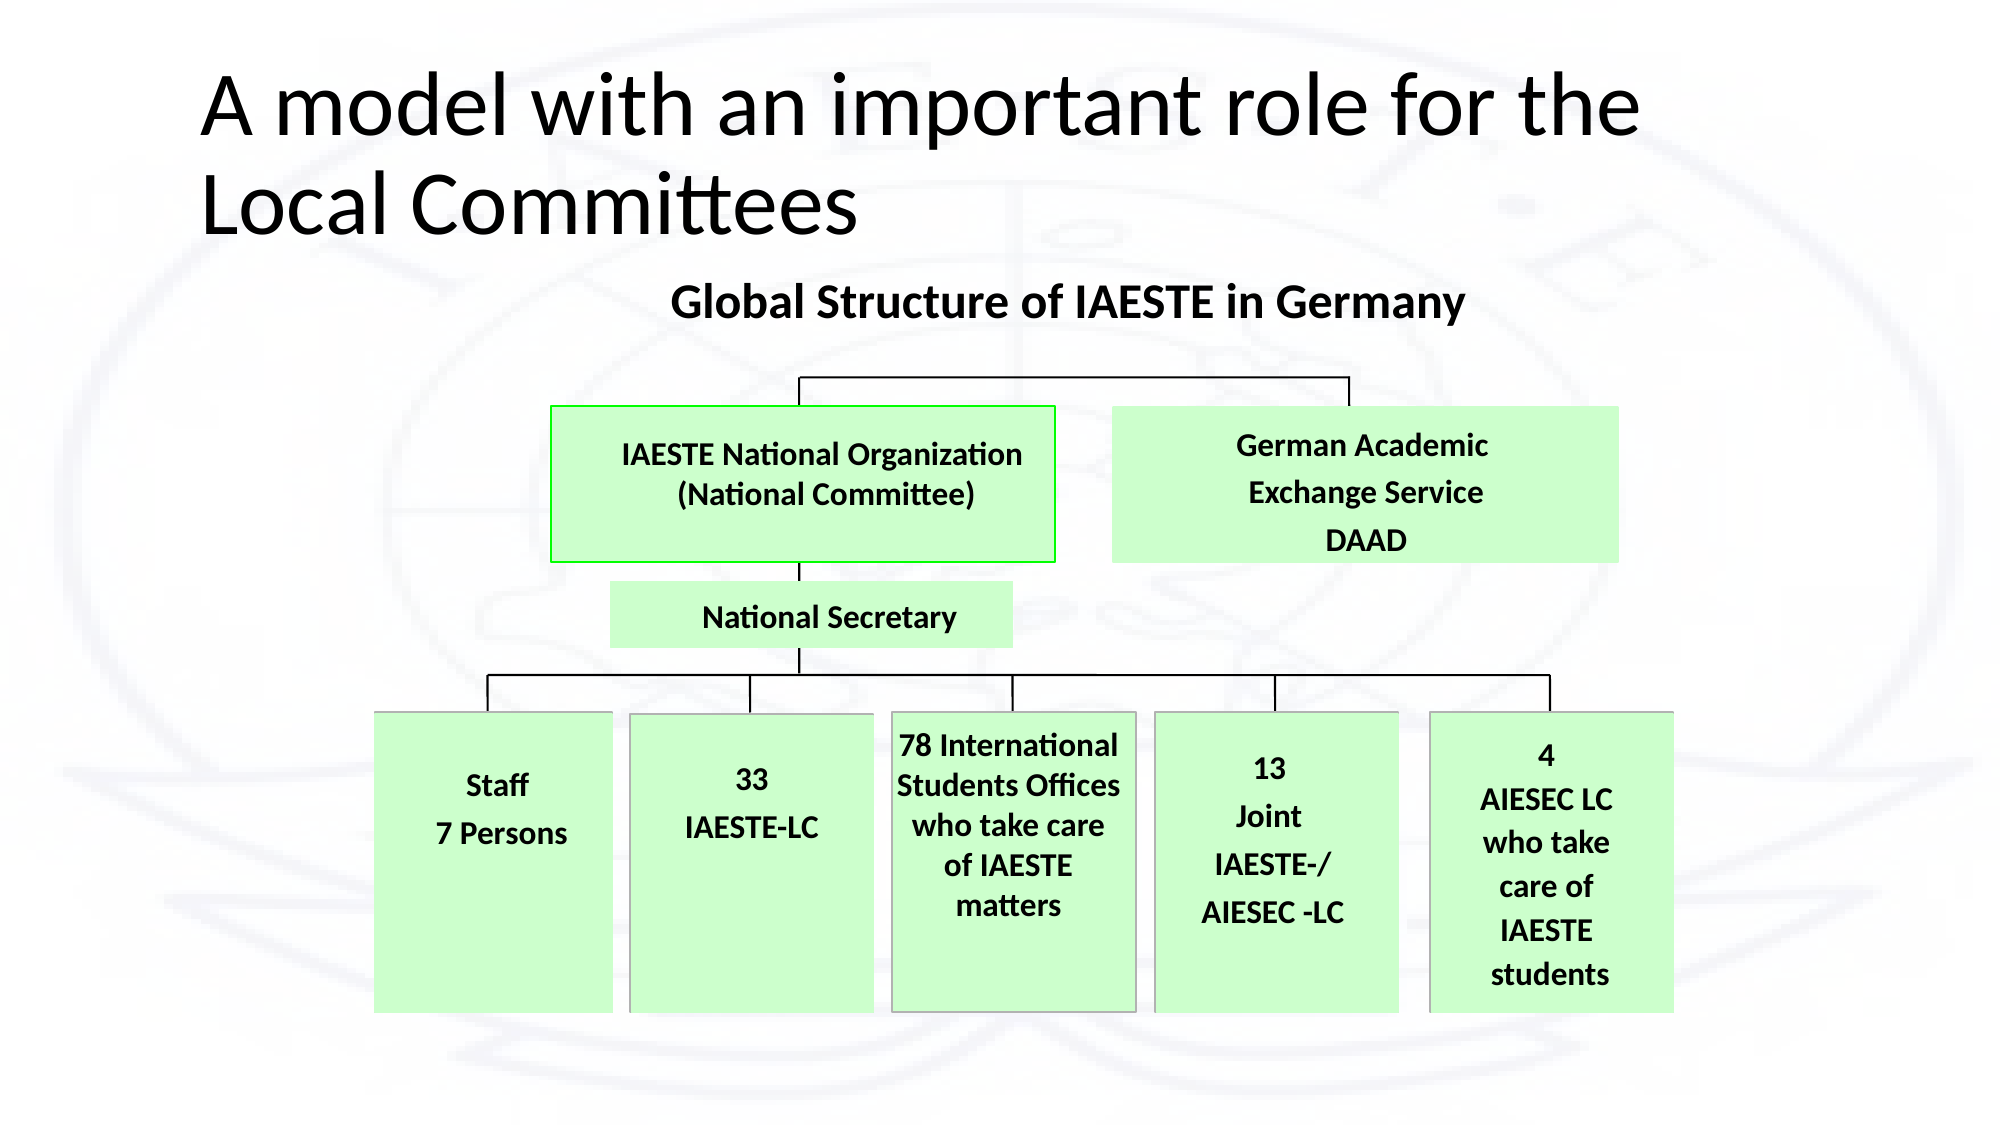

# A model with an important role for the Local Committees
Global Structure of IAESTE in Germany

German Academic
 Exchange Service
 DAAD

IAESTE National Organization
 (National Committee)

National Secretary

78 International Students Offices who take care of IAESTE matters
4
AIESEC LC
who take
care of
IAESTE
students
13
Joint
IAESTE-/
AIESEC -LC

33
IAESTE-LC
Staff
7 Persons